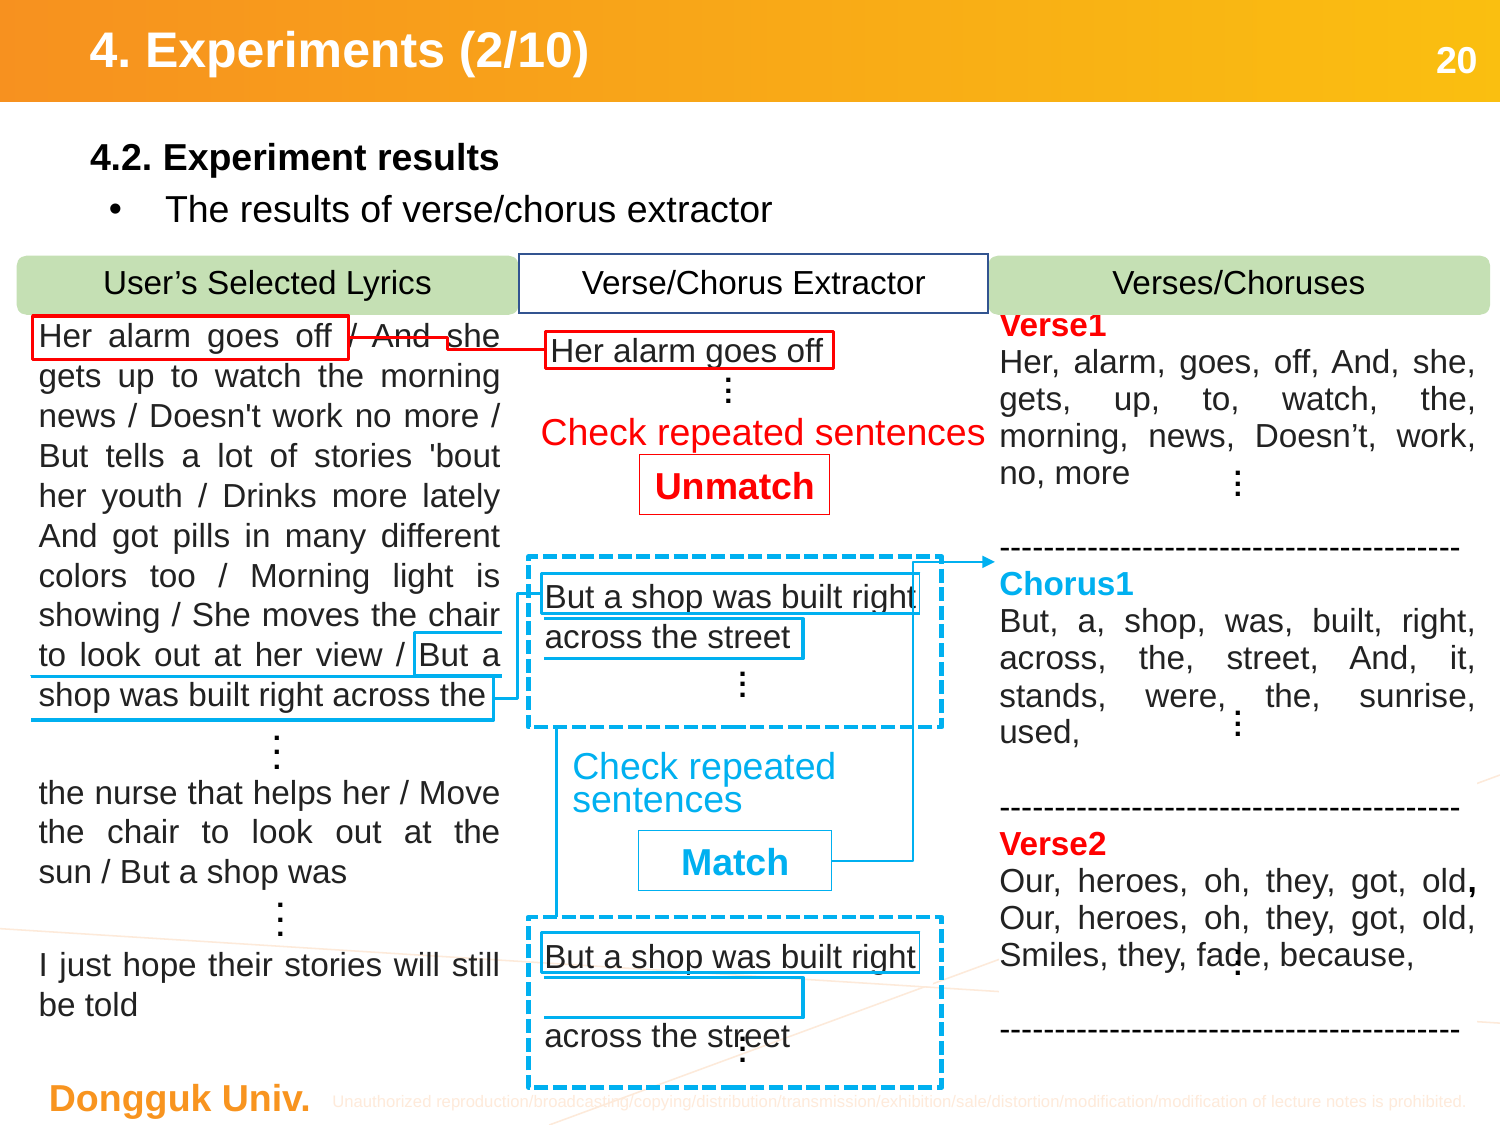

# 4. Experiments (2/10)
20
4.2. Experiment results
The results of verse/chorus extractor

Verse/Chorus Extractor
User’s Selected Lyrics
Verses/Choruses
| Verse1 Her, alarm, goes, off, And, she, gets, up, to, watch, the, morning, news, Doesn’t, work, no, more ------------------------------------------ |
| --- |
| Chorus1 But, a, shop, was, built, right, across, the, street, And, it, stands, were, the, sunrise, used, ------------------------------------------ |
| Verse2 Our, heroes, oh, they, got, old, Our, heroes, oh, they, got, old, Smiles, they, fade, because, ------------------------------------------ |
Her alarm goes off / And she gets up to watch the morning news / Doesn't work no more / But tells a lot of stories 'bout her youth / Drinks more lately And got pills in many different colors too / Morning light is showing / She moves the chair to look out at her view / But a shop was built right across the

the nurse that helps her / Move the chair to look out at the sun / But a shop was

I just hope their stories will still be told

Her alarm goes off

.
.
.
Check repeated sentences
Unmatch
.
.
.

But a shop was built right
across the street

.
.
.

.
.
.
.
.
.
Check repeated sentences
Match
.
.
.

But a shop was built right
across the street

.
.
.

.
.
.